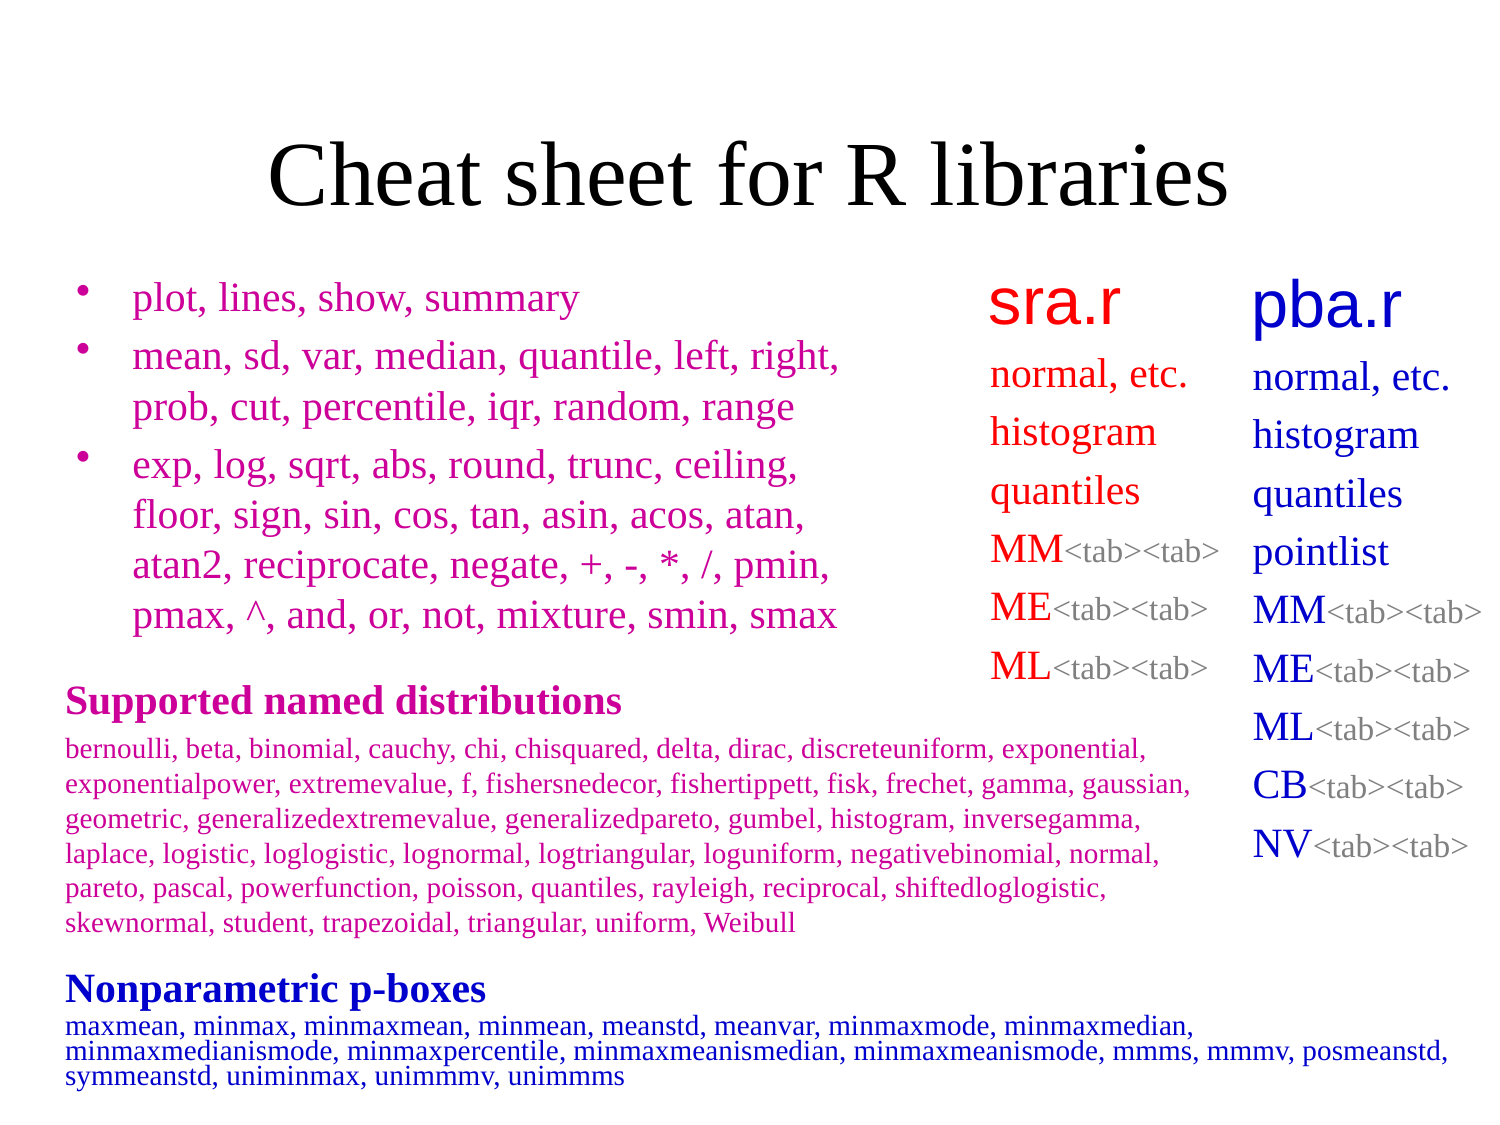

# Cheat sheet for R libraries
    sra.r
normal, etc.
histogram
quantiles
MM<tab><tab>
ME<tab><tab>
ML<tab><tab>

    pba.r
normal, etc.
histogram
quantiles
pointlist
MM<tab><tab>
ME<tab><tab>
ML<tab><tab>
CB<tab><tab>
NV<tab><tab>

plot, lines, show, summary
mean, sd, var, median, quantile, left, right, prob, cut, percentile, iqr, random, range
exp, log, sqrt, abs, round, trunc, ceiling, floor, sign, sin, cos, tan, asin, acos, atan, atan2, reciprocate, negate, +, -, *, /, pmin, pmax, ^, and, or, not, mixture, smin, smax
Supported named distributions
bernoulli, beta, binomial, cauchy, chi, chisquared, delta, dirac, discreteuniform, exponential, exponentialpower, extremevalue, f, fishersnedecor, fishertippett, fisk, frechet, gamma, gaussian, geometric, generalizedextremevalue, generalizedpareto, gumbel, histogram, inversegamma, laplace, logistic, loglogistic, lognormal, logtriangular, loguniform, negativebinomial, normal, pareto, pascal, powerfunction, poisson, quantiles, rayleigh, reciprocal, shiftedloglogistic, skewnormal, student, trapezoidal, triangular, uniform, Weibull
Nonparametric p-boxes
maxmean, minmax, minmaxmean, minmean, meanstd, meanvar, minmaxmode, minmaxmedian, minmaxmedianismode, minmaxpercentile, minmaxmeanismedian, minmaxmeanismode, mmms, mmmv, posmeanstd, symmeanstd, uniminmax, unimmmv, unimmms